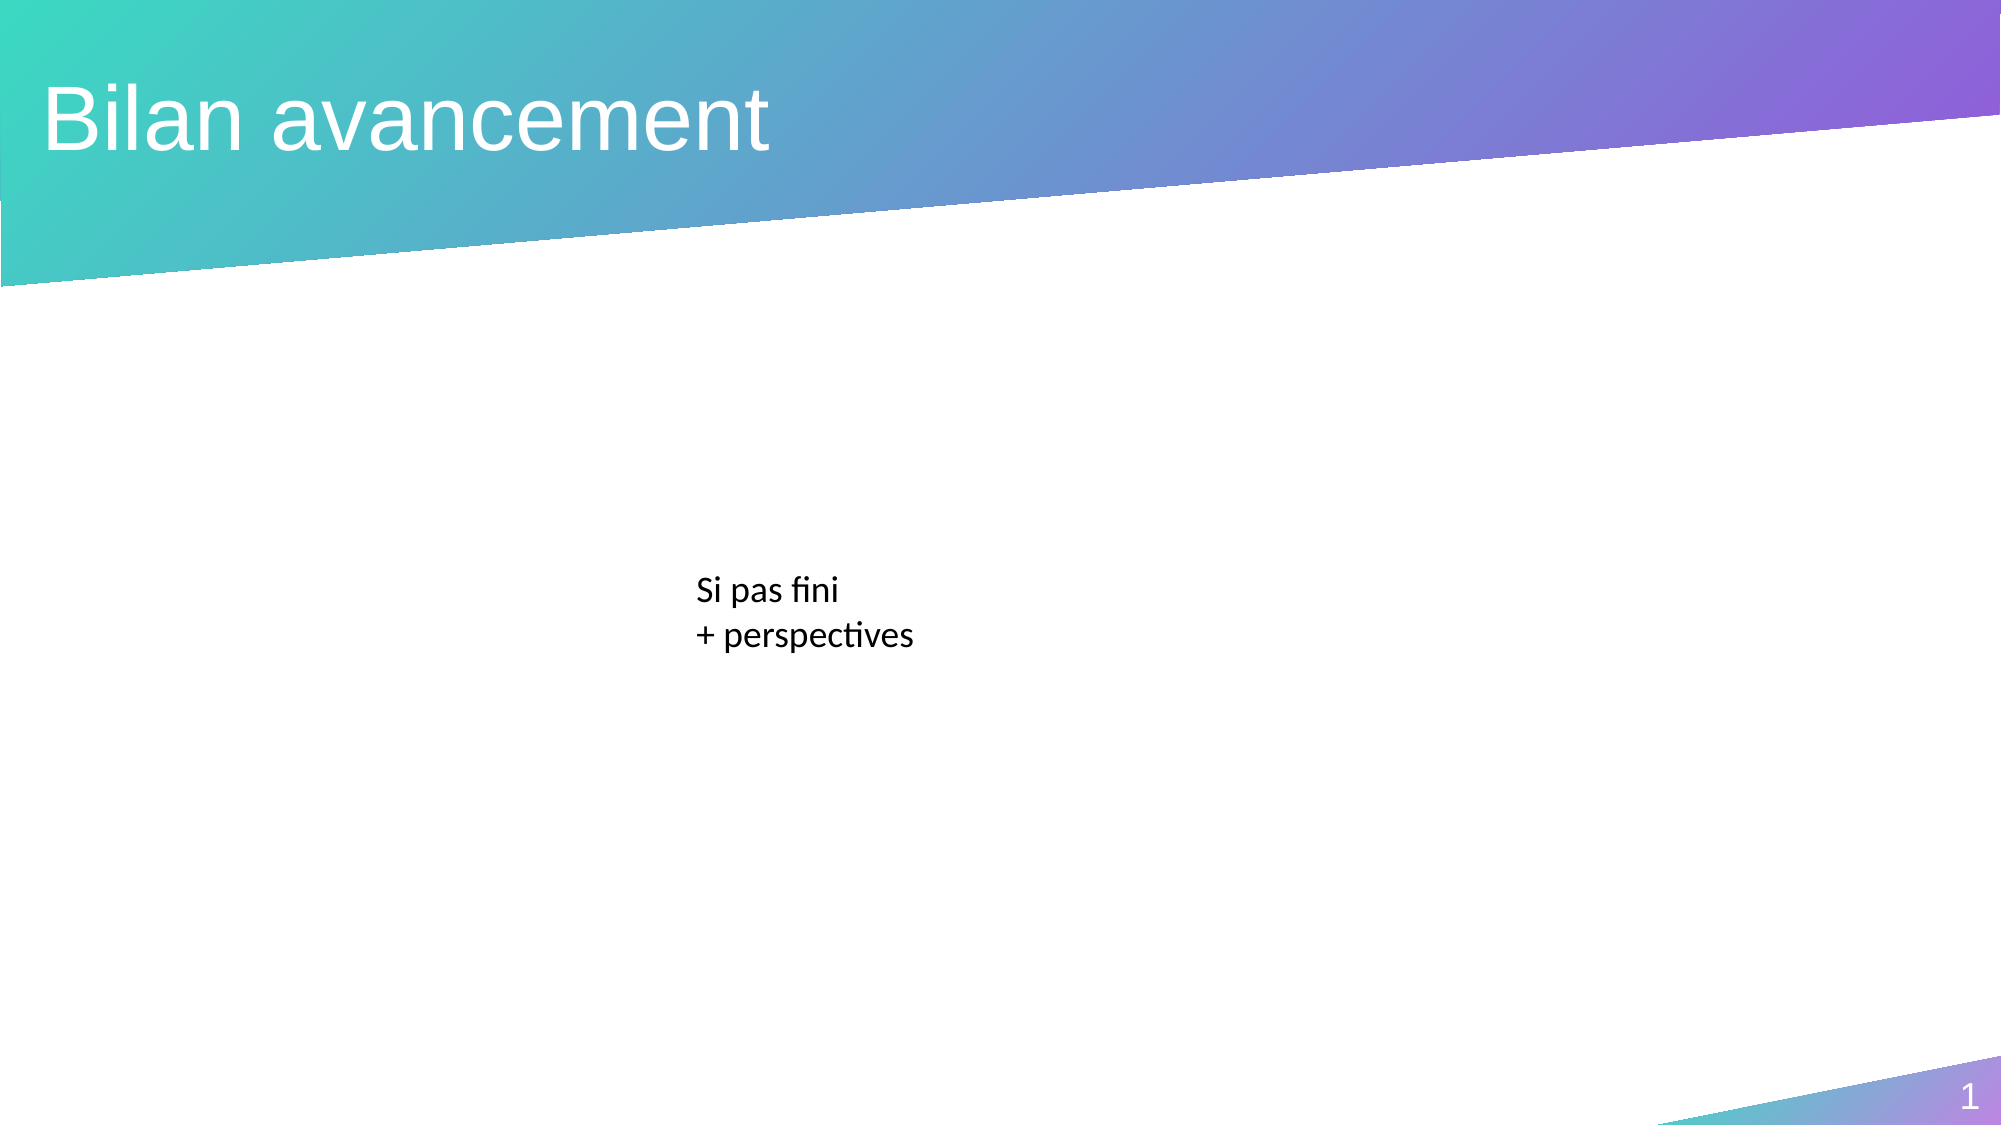

# Bilan avancement
Si pas fini
+ perspectives

1